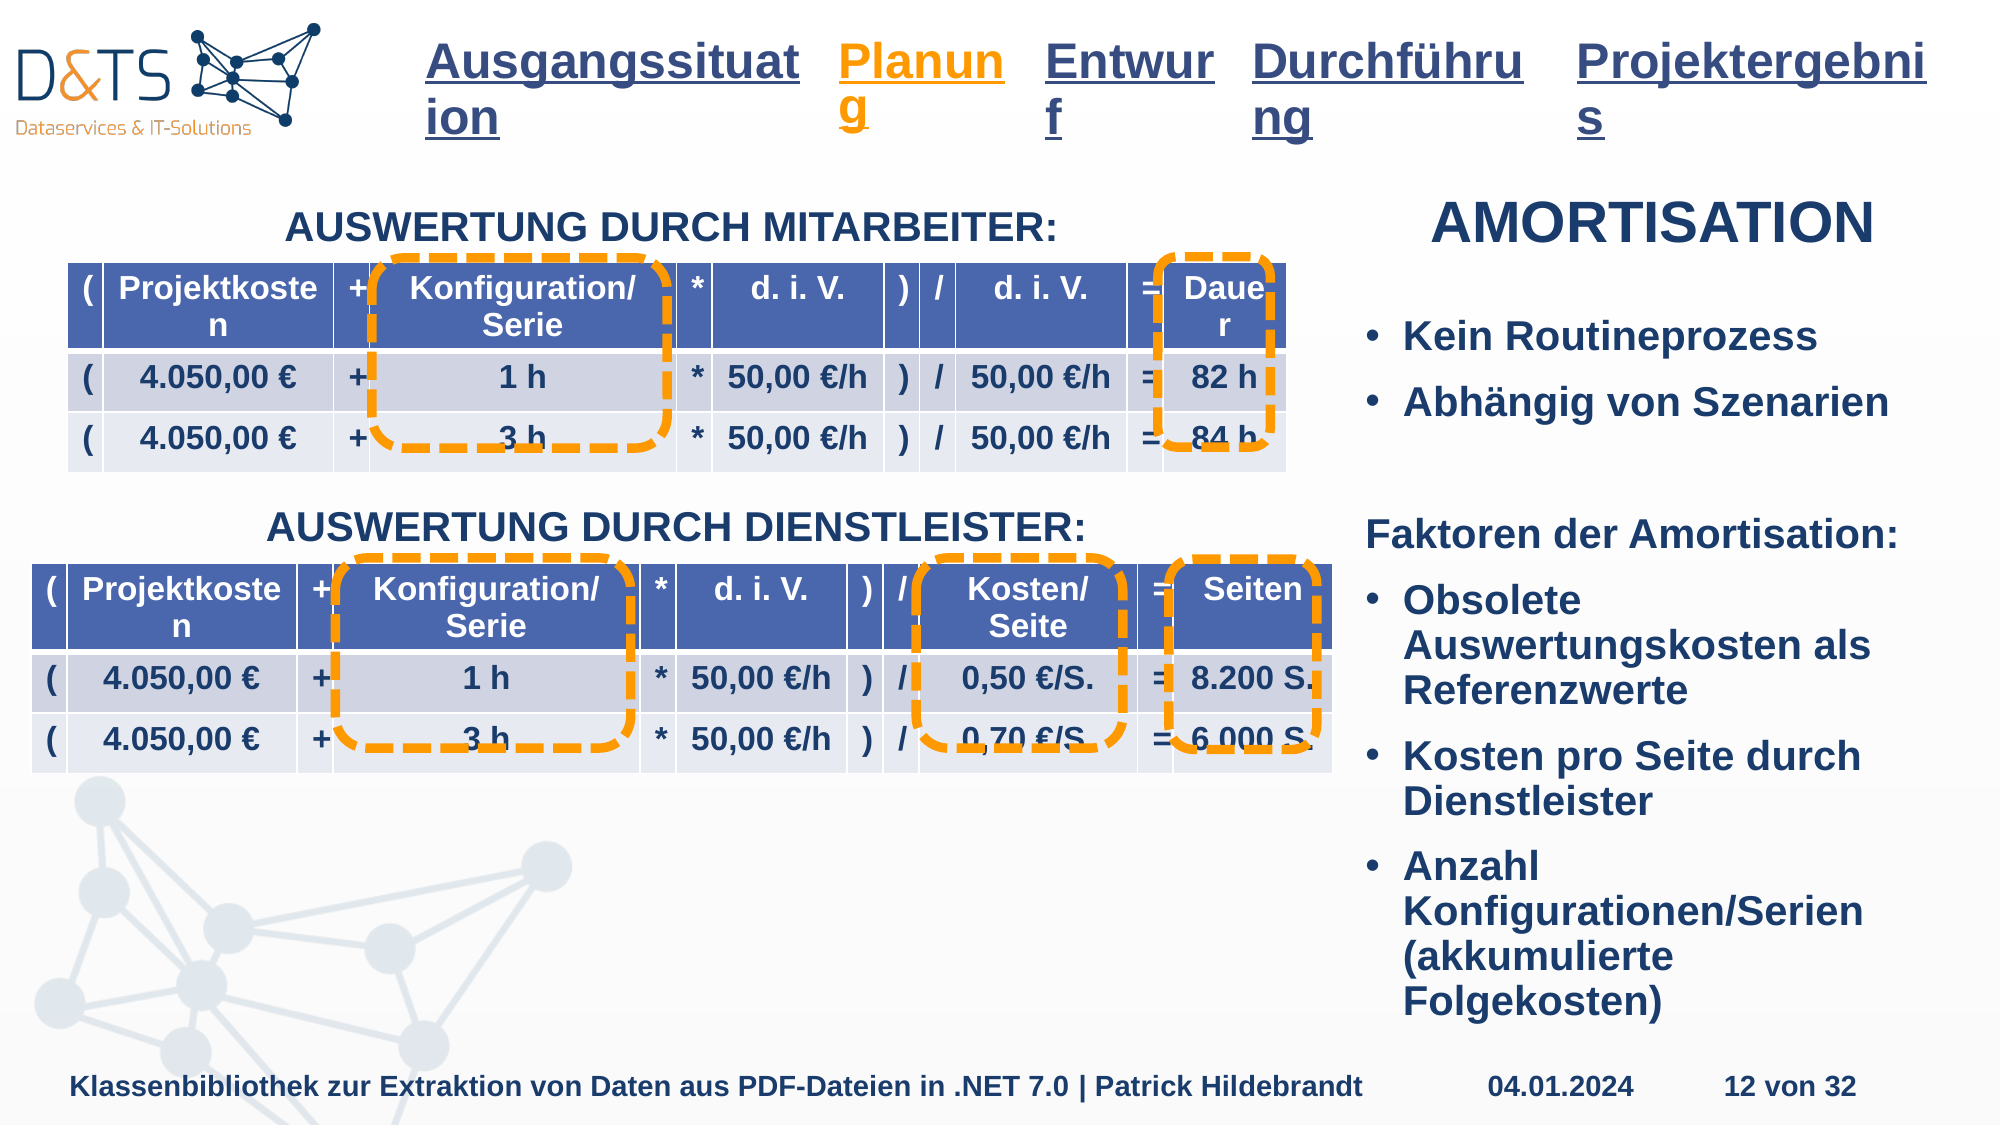

# Amortisation
Auswertung durch Mitarbeiter:

| ( | Projektkosten | + | Konfiguration/Serie | \* | d. i. V. | ) | / | d. i. V. | = | Dauer |
| --- | --- | --- | --- | --- | --- | --- | --- | --- | --- | --- |
| ( | 4.050,00 € | + | 1 h | \* | 50,00 €/h | ) | / | 50,00 €/h | = | 82 h |
| ( | 4.050,00 € | + | 3 h | \* | 50,00 €/h | ) | / | 50,00 €/h | = | 84 h |
Kein Routineprozess
Abhängig von Szenarien

Faktoren der Amortisation:
Obsolete Auswertungskosten als Referenzwerte
Kosten pro Seite durch Dienstleister
Anzahl Konfigurationen/Serien (akkumulierte Folgekosten)
Auswertung durch Dienstleister:

| ( | Projektkosten | + | Konfiguration/Serie | \* | d. i. V. | ) | / | Kosten/Seite | = | Seiten |
| --- | --- | --- | --- | --- | --- | --- | --- | --- | --- | --- |
| ( | 4.050,00 € | + | 1 h | \* | 50,00 €/h | ) | / | 0,50 €/S. | = | 8.200 S. |
| ( | 4.050,00 € | + | 3 h | \* | 50,00 €/h | ) | / | 0,70 €/S. | = | 6.000 S. |
12 von 32
Klassenbibliothek zur Extraktion von Daten aus PDF-Dateien in .NET 7.0 | Patrick Hildebrandt
04.01.2024